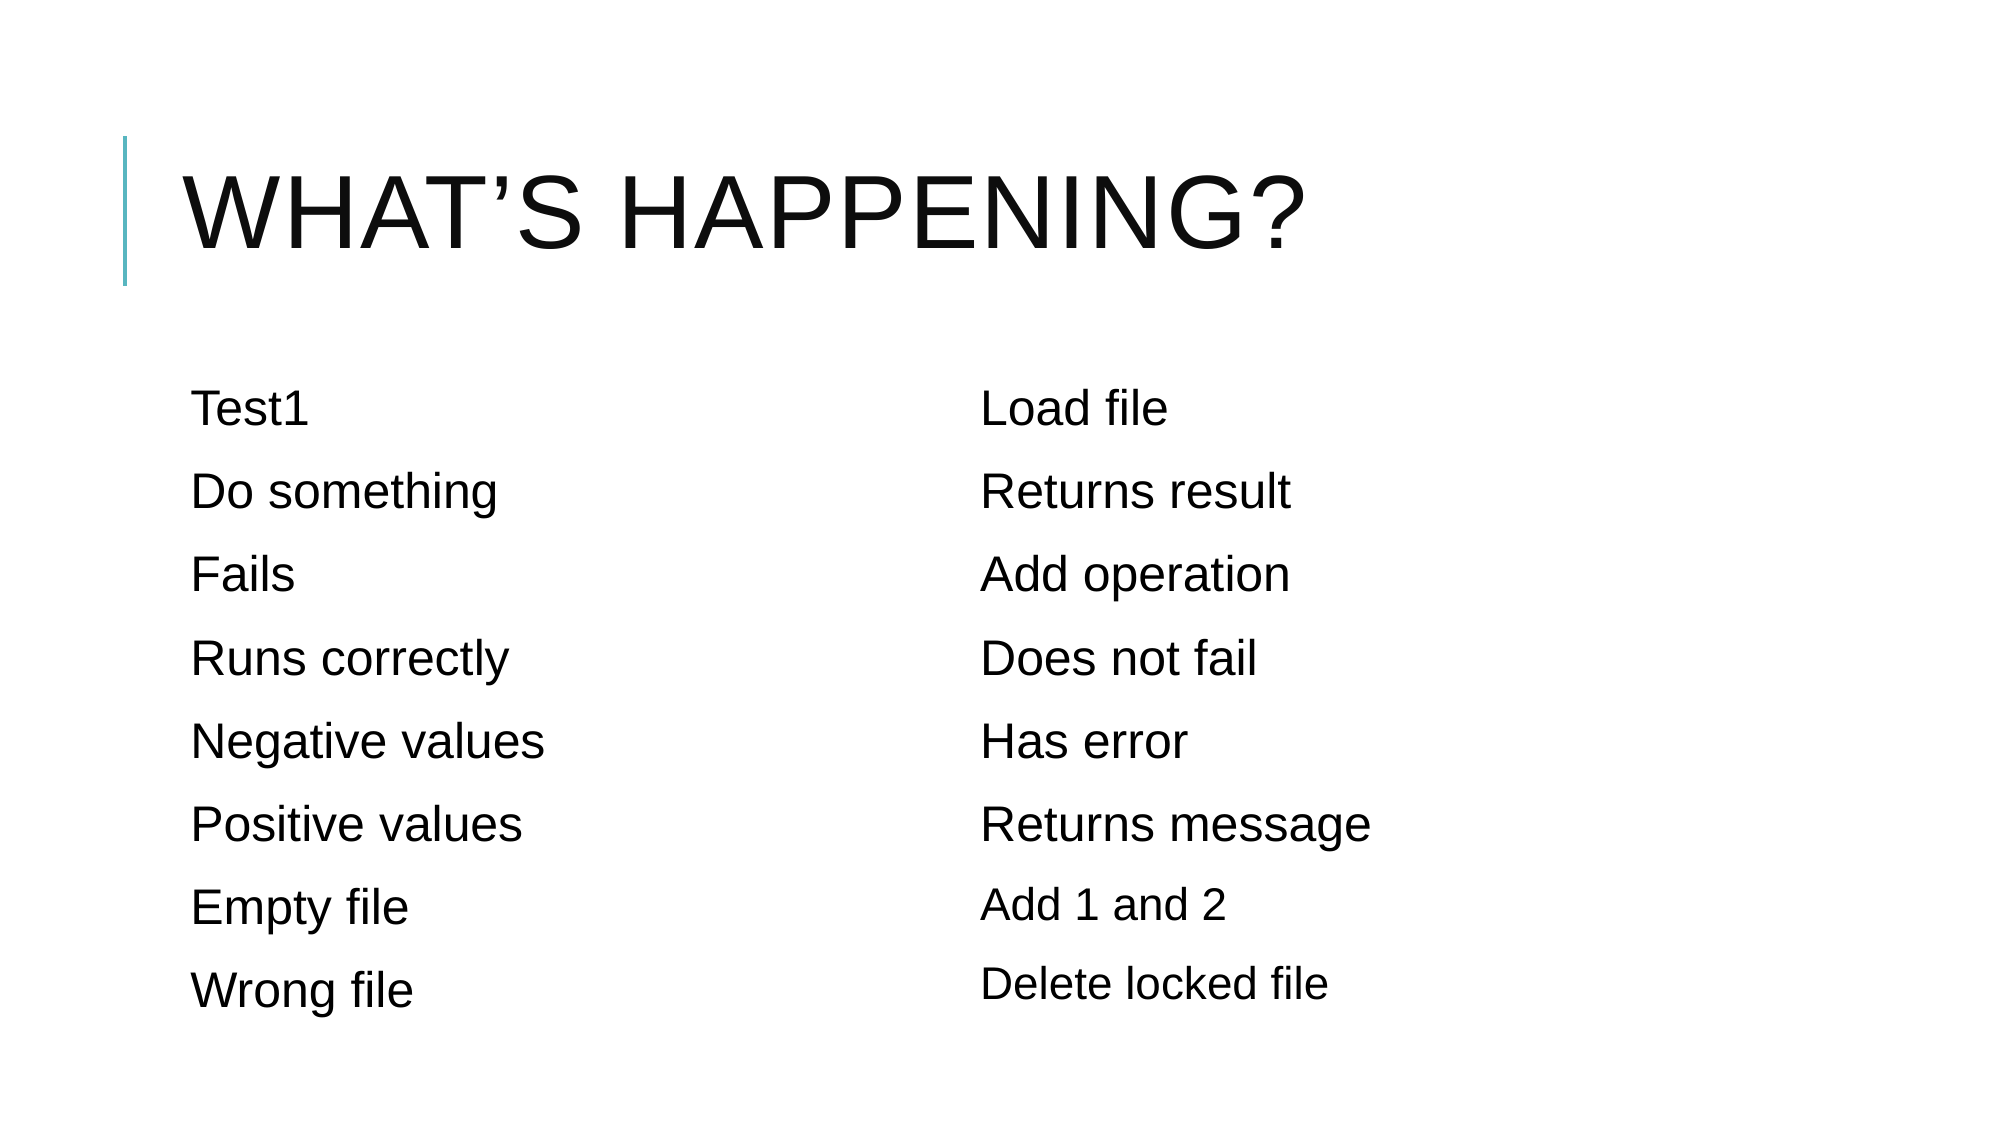

# What’s happening?
Test1
Do something
Fails
Runs correctly
Negative values
Positive values
Empty file
Wrong file
Load file
Returns result
Add operation
Does not fail
Has error
Returns message
Add 1 and 2
Delete locked file